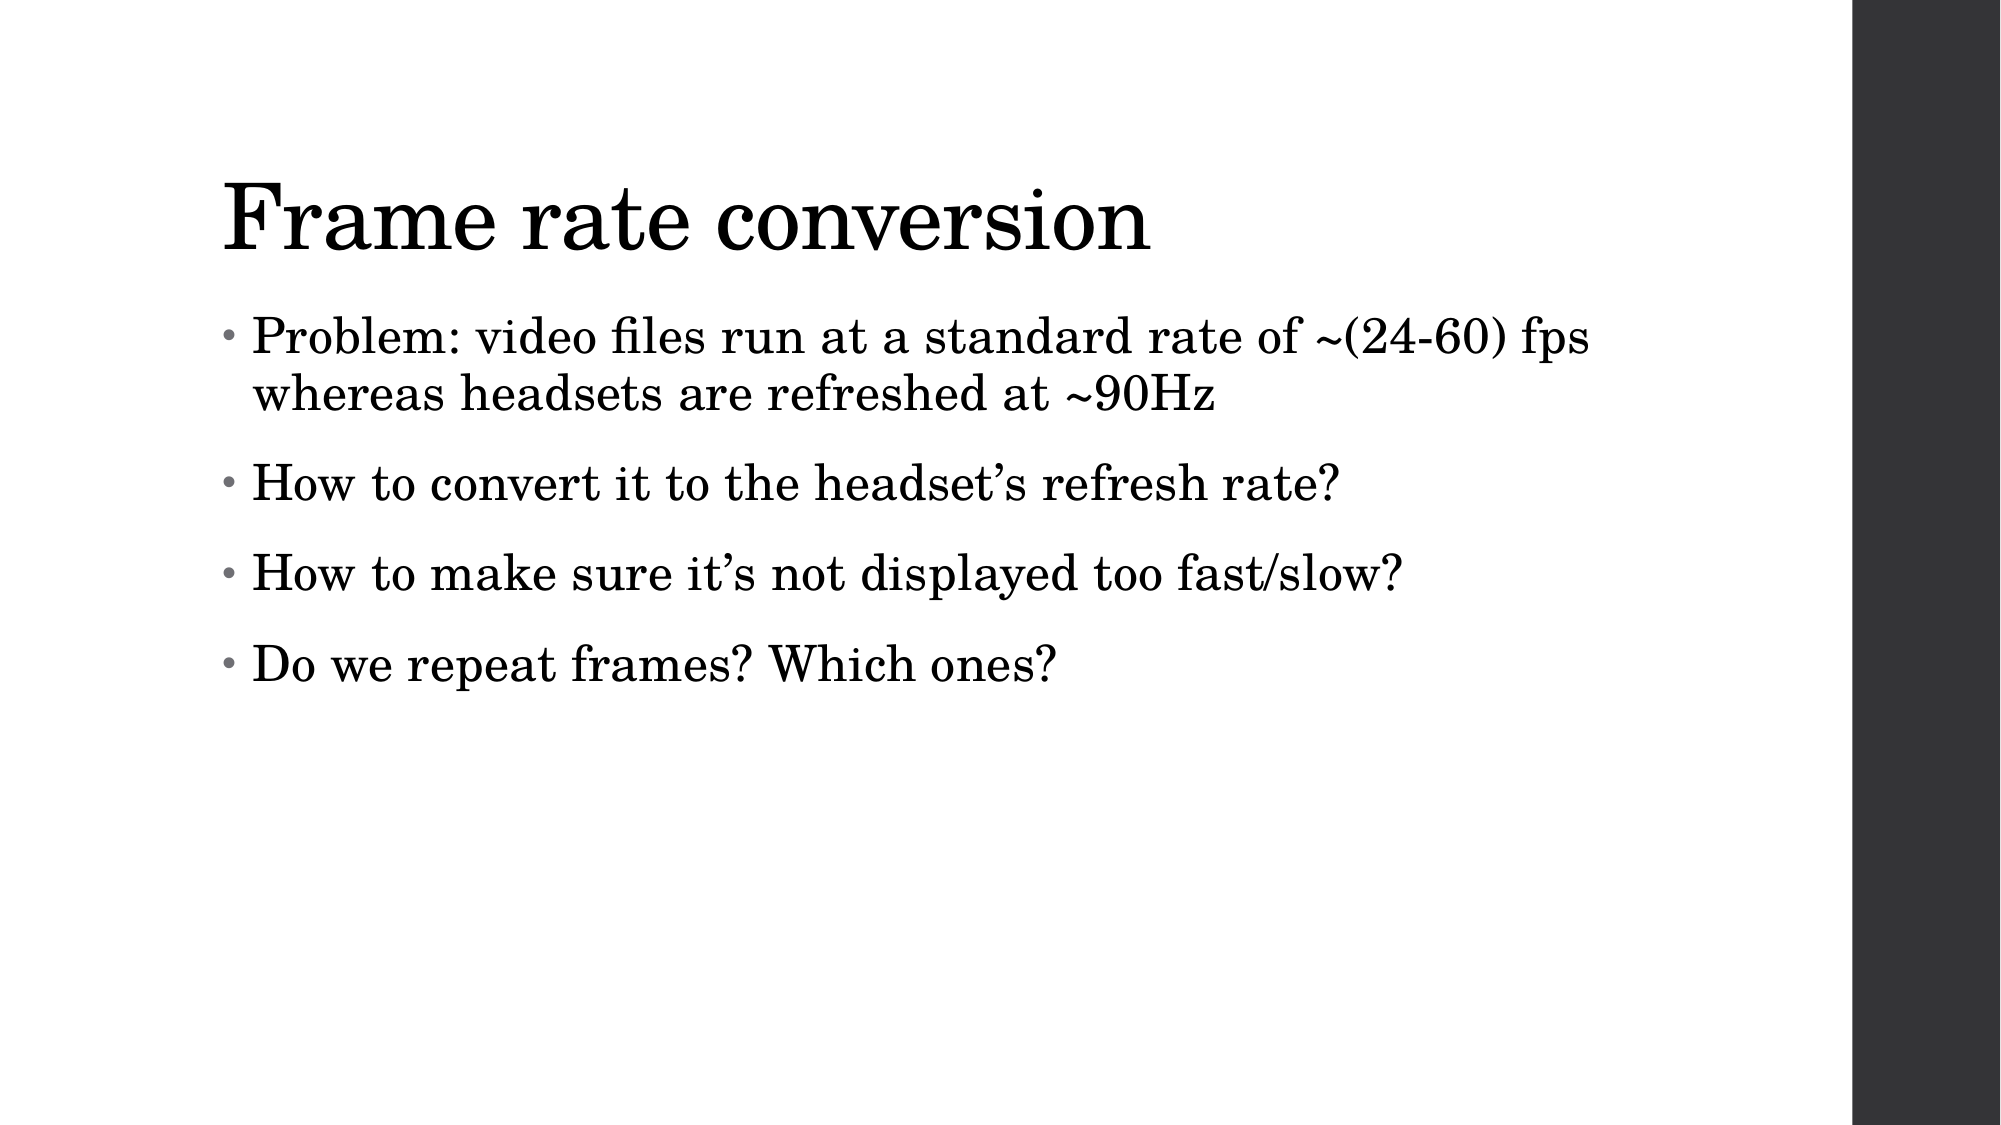

# Frame rate conversion
Problem: video files run at a standard rate of ~(24-60) fps whereas headsets are refreshed at ~90Hz
How to convert it to the headset’s refresh rate?
How to make sure it’s not displayed too fast/slow?
Do we repeat frames? Which ones?